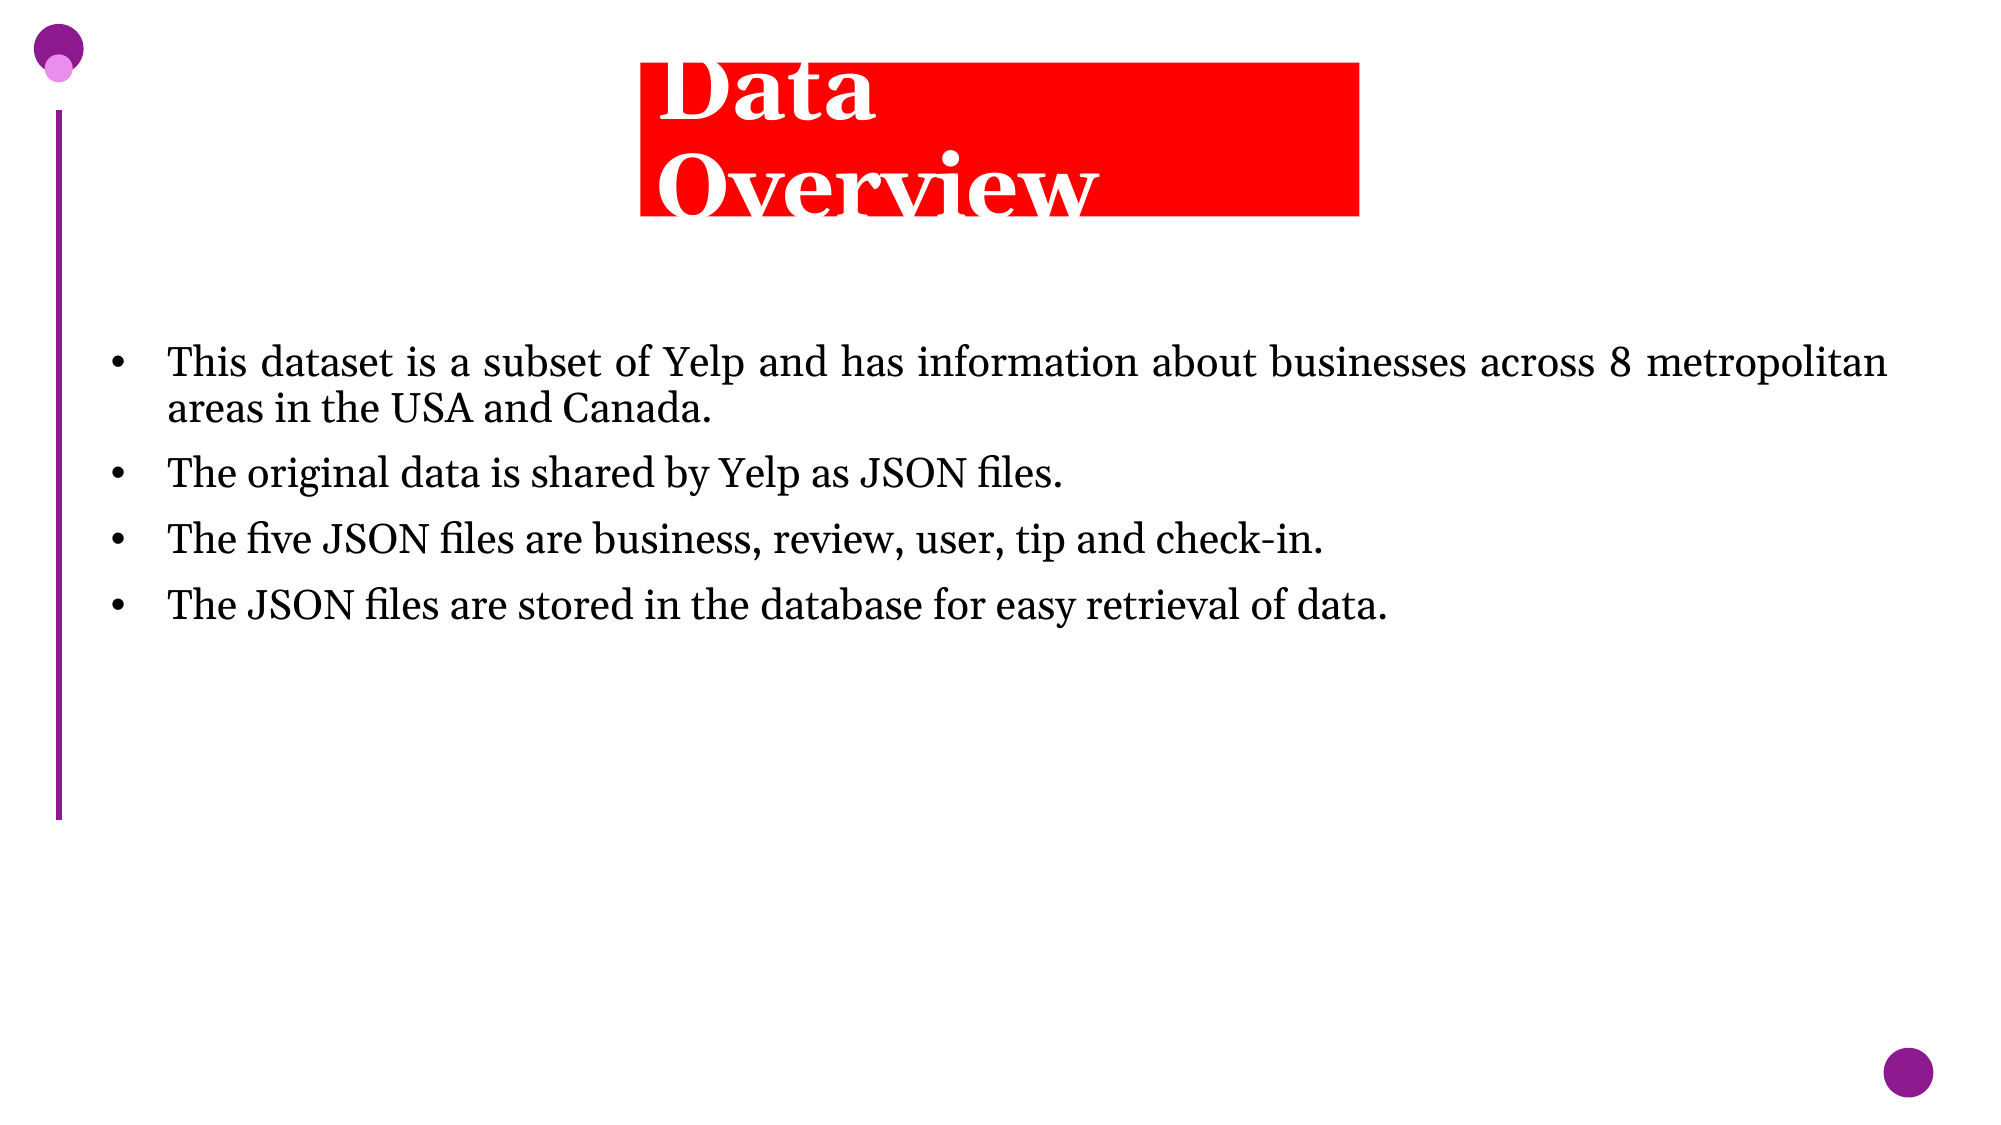

# Data Overview
This dataset is a subset of Yelp and has information about businesses across 8 metropolitan areas in the USA and Canada.
The original data is shared by Yelp as JSON files.
The five JSON files are business, review, user, tip and check-in.
The JSON files are stored in the database for easy retrieval of data.